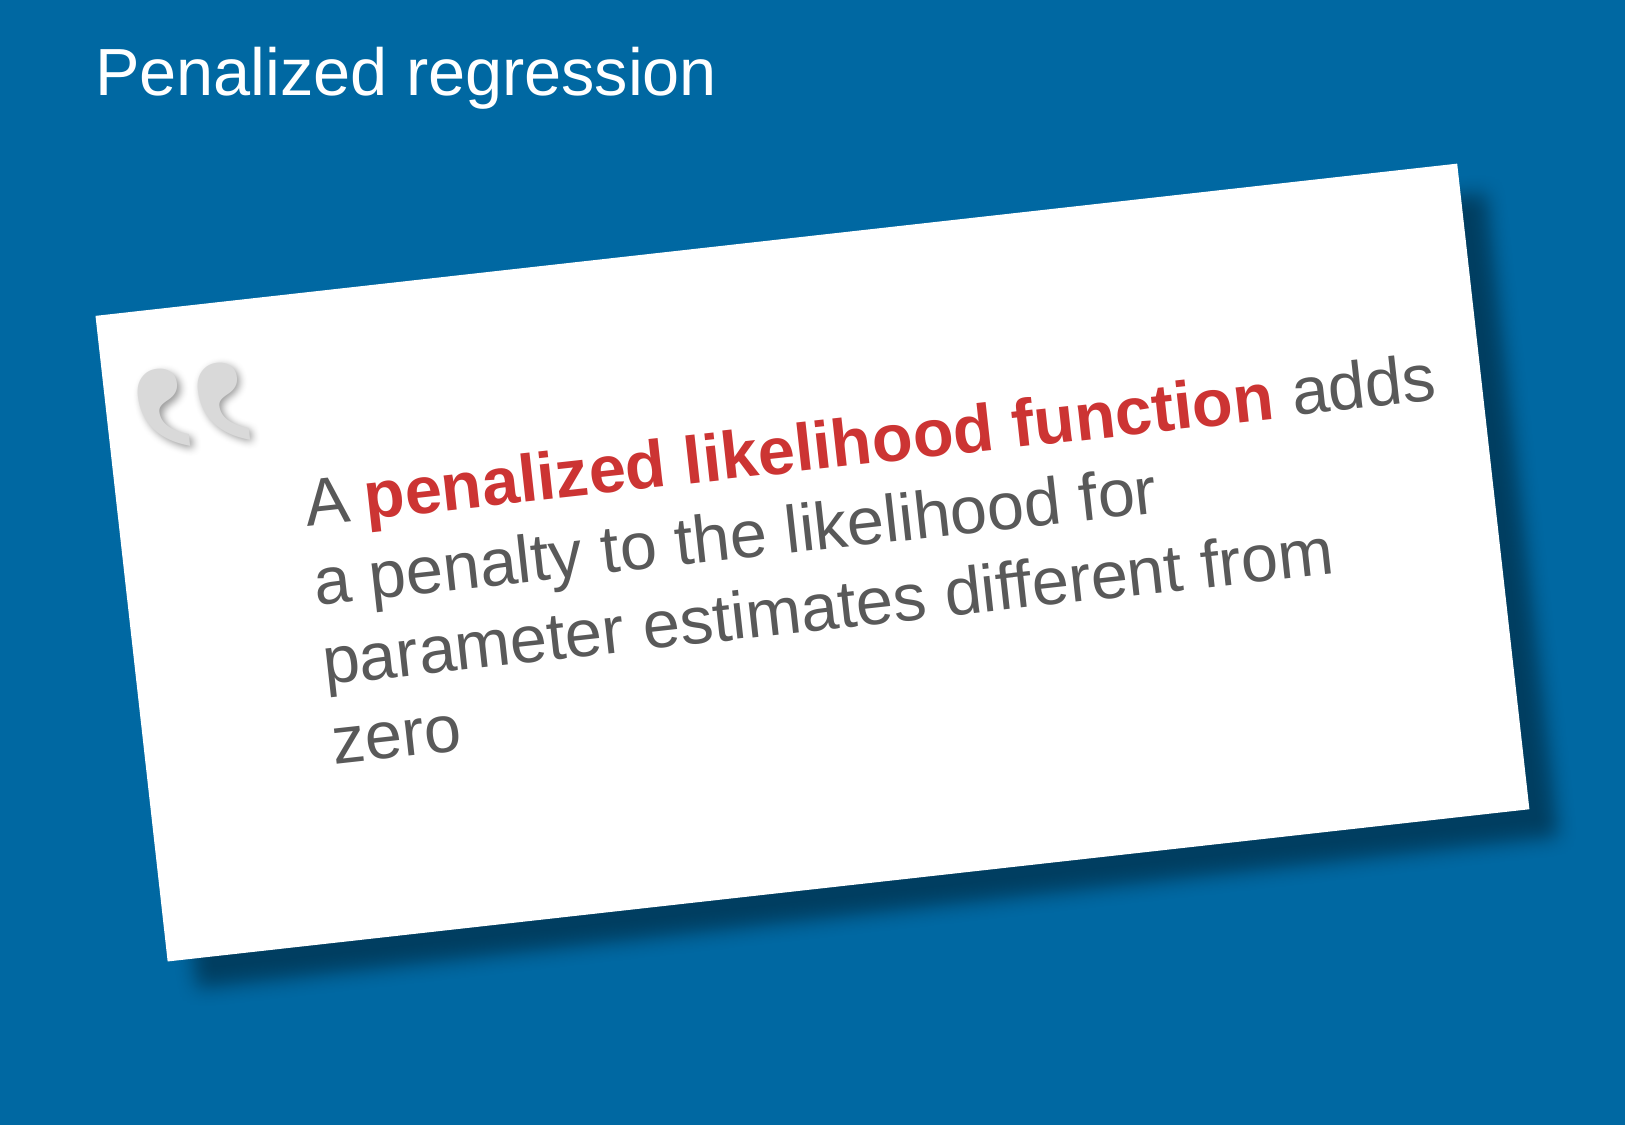

# Penalized regression
A penalized likelihood function adds a penalty to the likelihood for parameter estimates different from zero